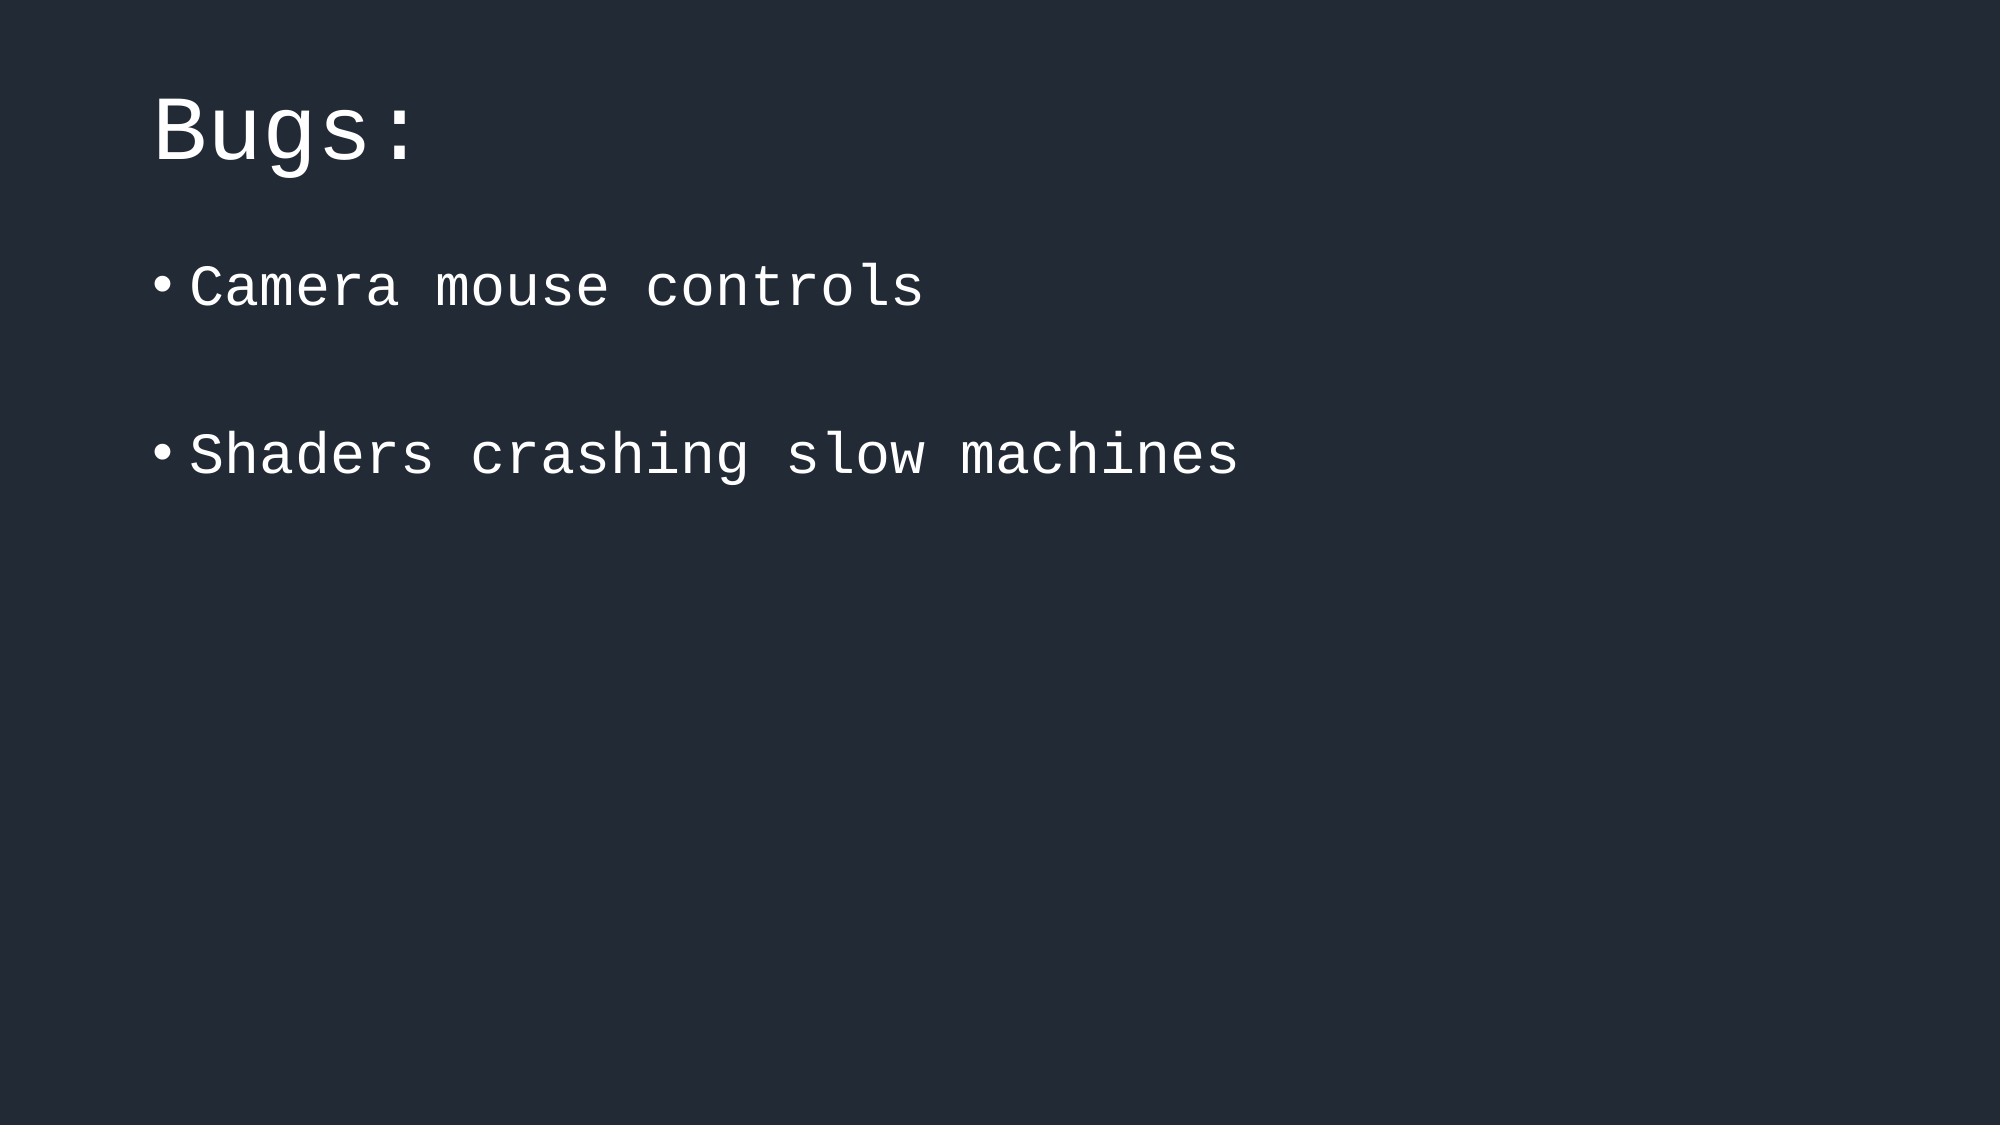

# Bugs:
Camera mouse controls

Shaders crashing slow machines